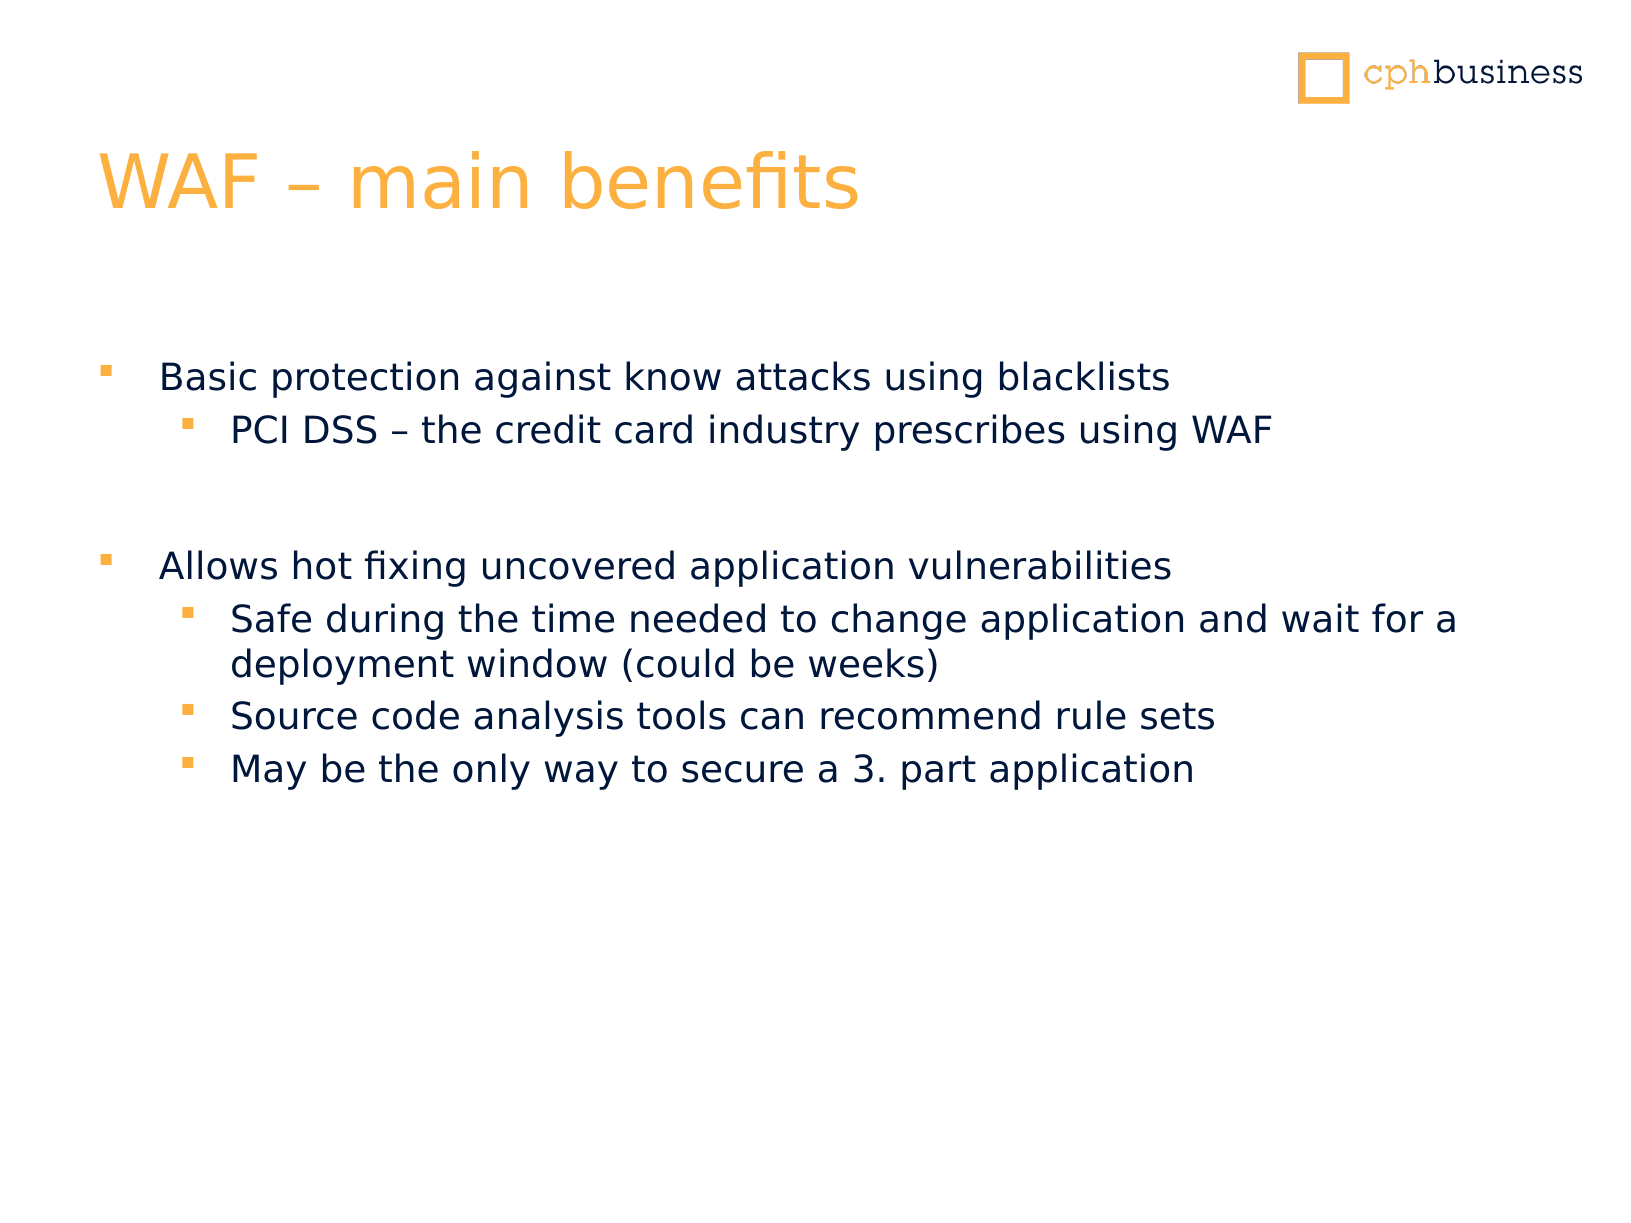

# WAF – main benefits
Basic protection against know attacks using blacklists
PCI DSS – the credit card industry prescribes using WAF

Allows hot fixing uncovered application vulnerabilities
Safe during the time needed to change application and wait for a deployment window (could be weeks)
Source code analysis tools can recommend rule sets
May be the only way to secure a 3. part application